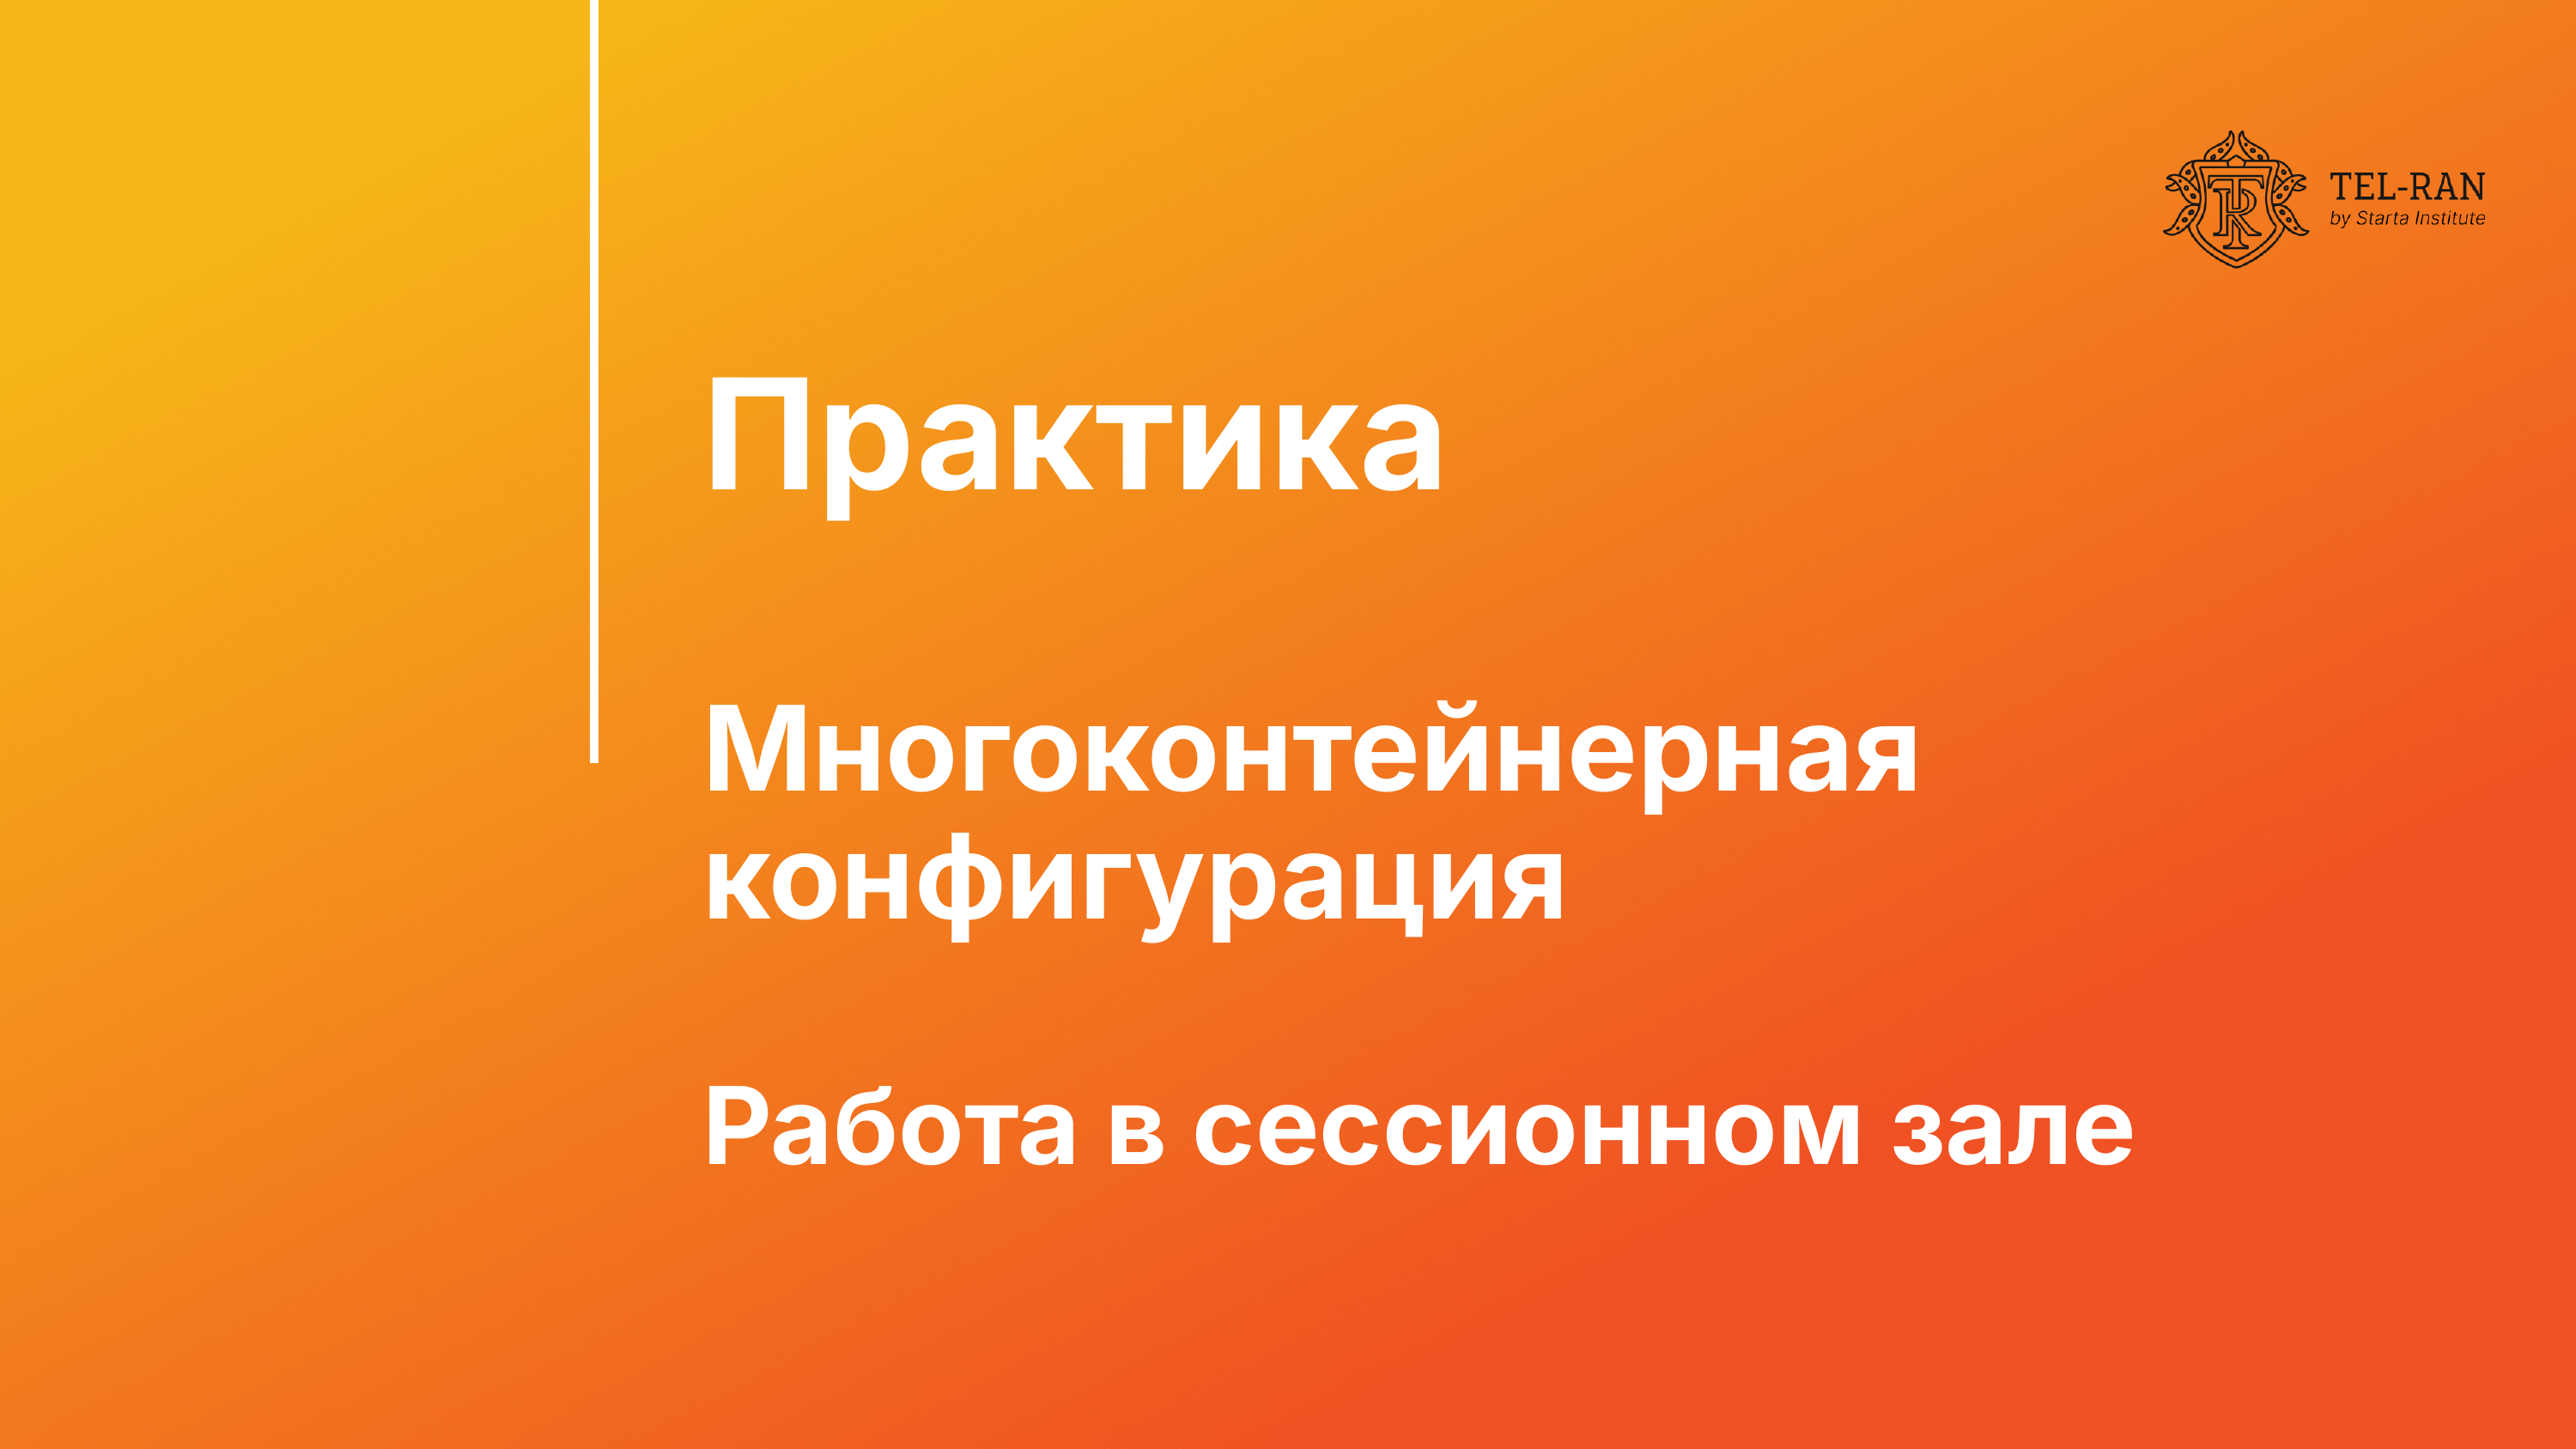

Практика

Многоконтейнерная конфигурация

Работа в сессионном зале